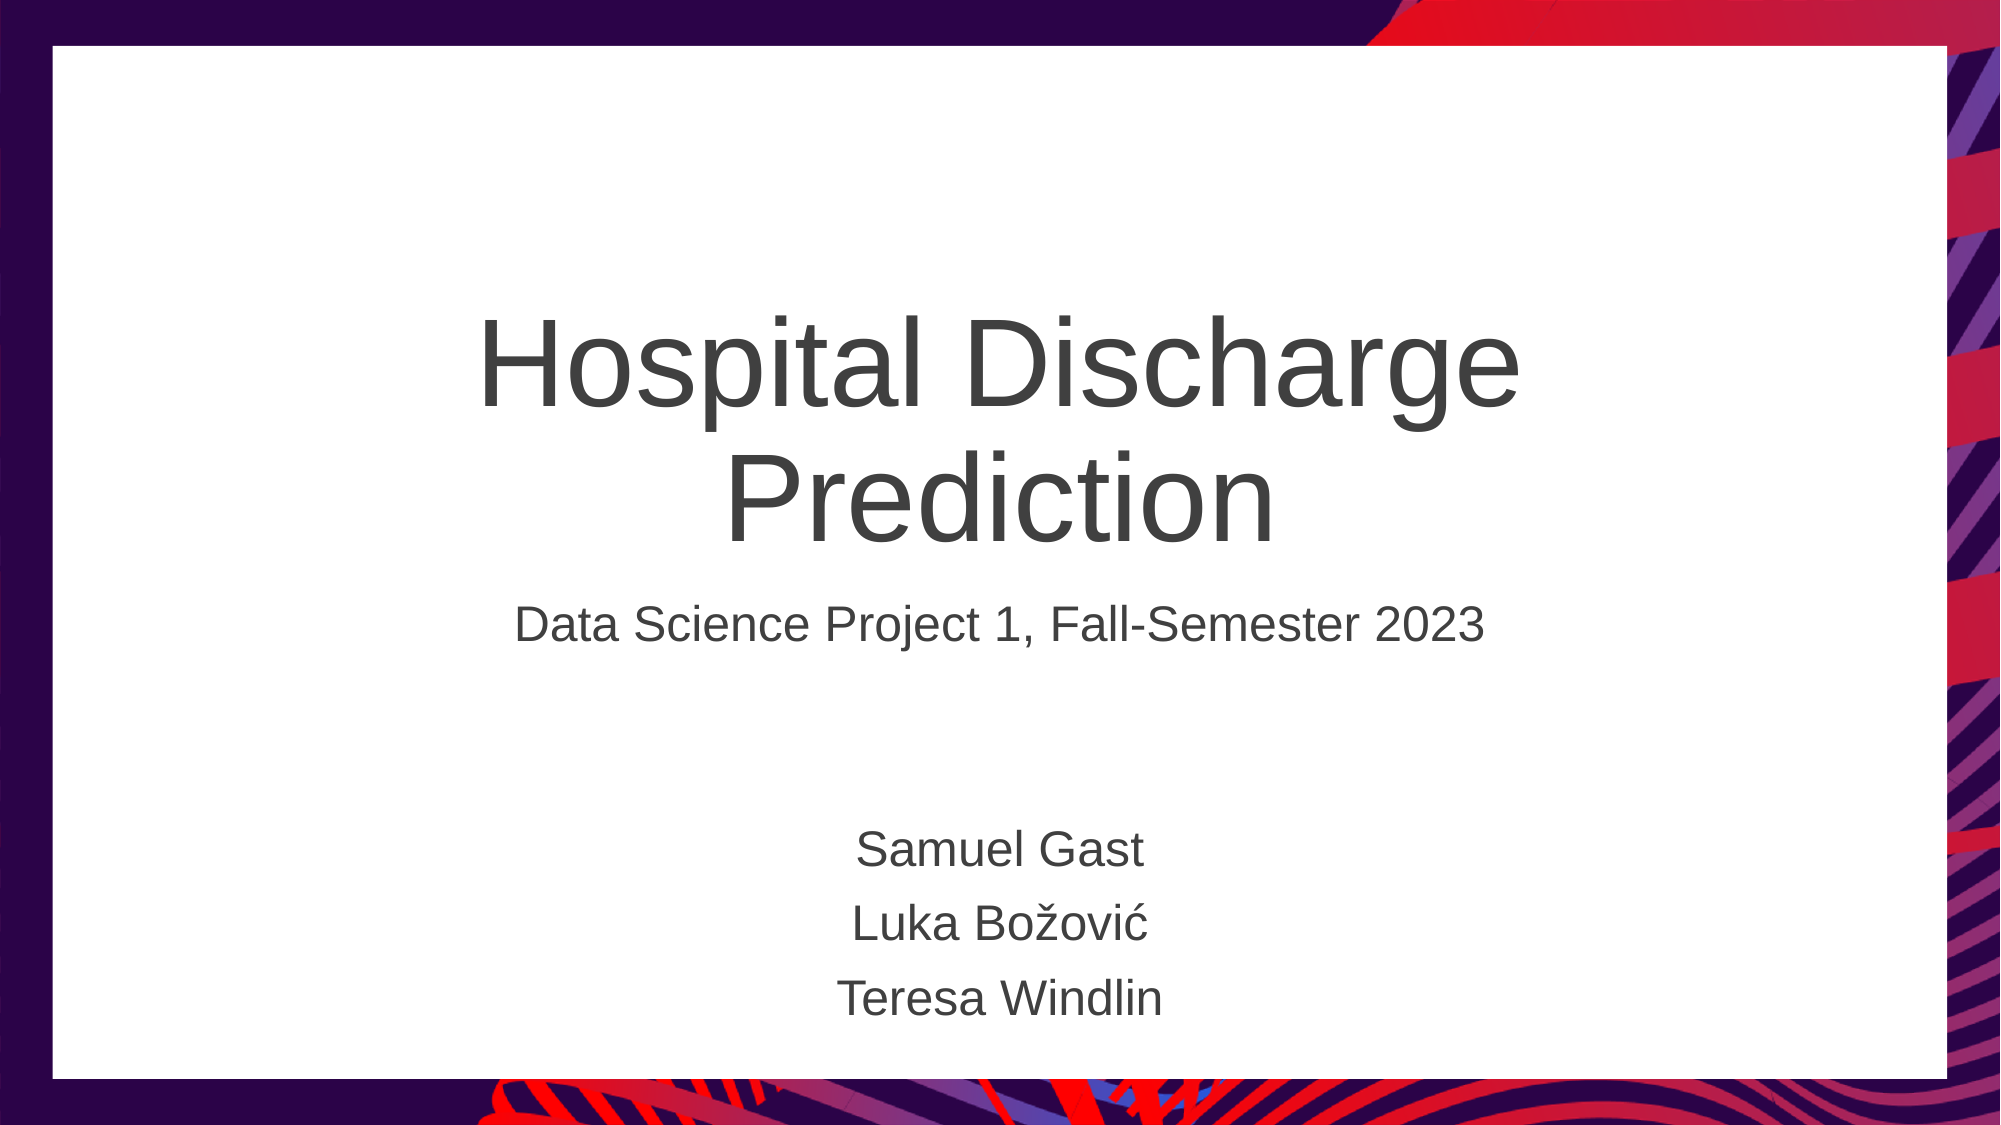

# Hospital Discharge Prediction
Data Science Project 1, Fall-Semester 2023

Samuel Gast
Luka Božović
Teresa Windlin